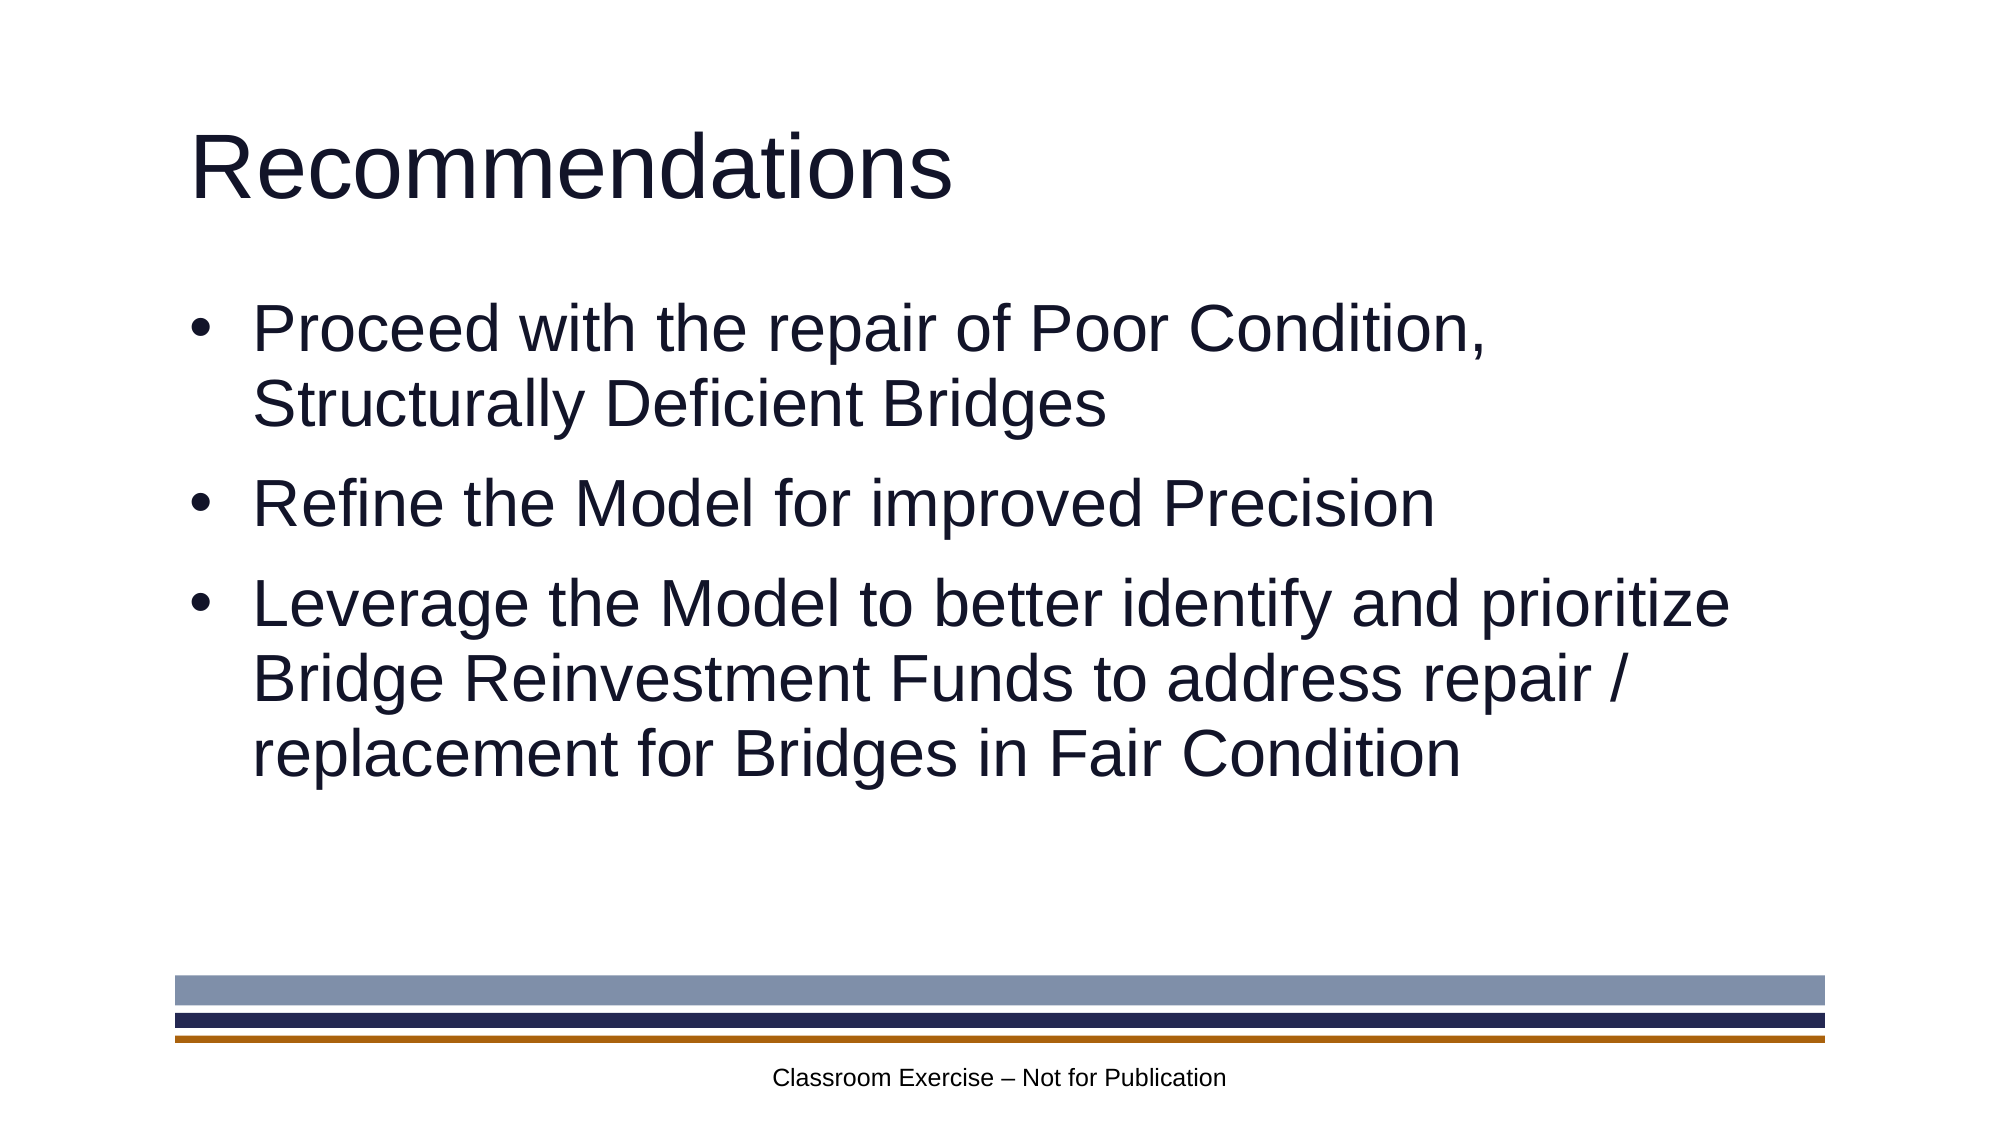

# Recommendations
Proceed with the repair of Poor Condition, Structurally Deficient Bridges
Refine the Model for improved Precision
Leverage the Model to better identify and prioritize Bridge Reinvestment Funds to address repair / replacement for Bridges in Fair Condition